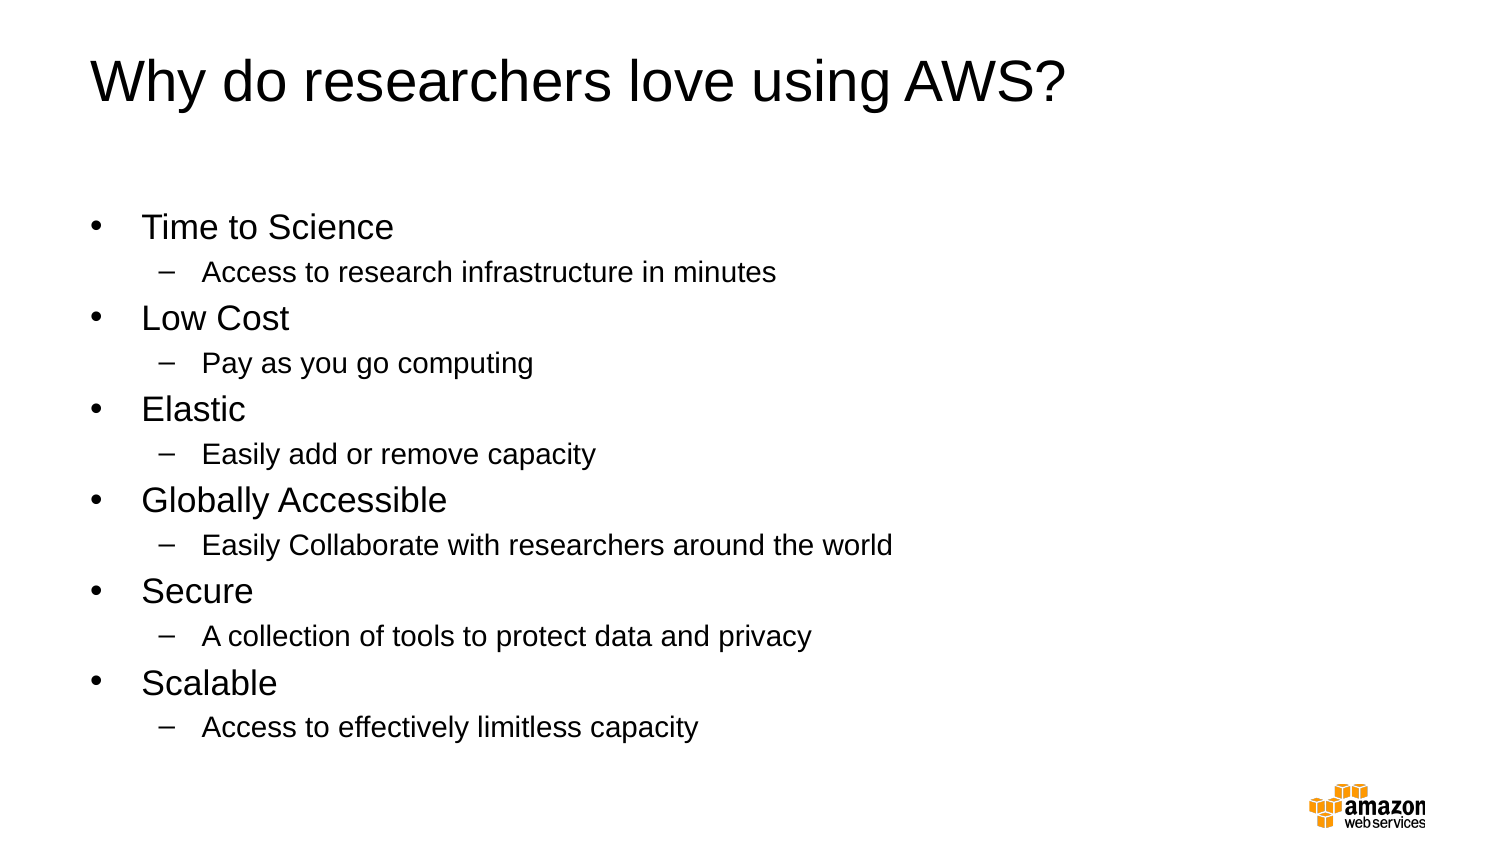

# Why do researchers love using AWS?
Time to Science
Access to research infrastructure in minutes
Low Cost
Pay as you go computing
Elastic
Easily add or remove capacity
Globally Accessible
Easily Collaborate with researchers around the world
Secure
A collection of tools to protect data and privacy
Scalable
Access to effectively limitless capacity